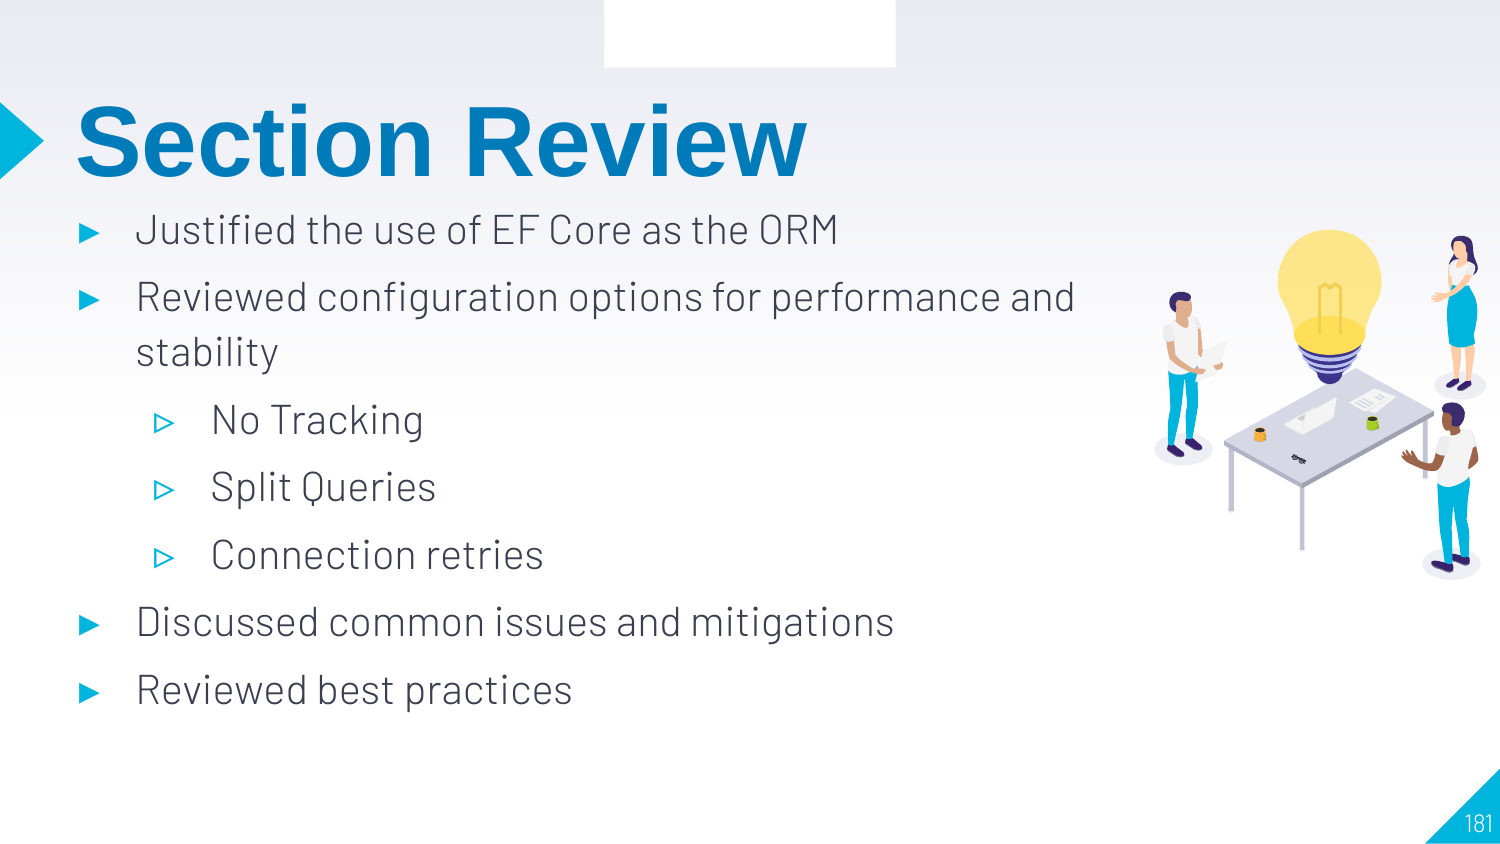

Section Overview

# Section Review
Justified the use of EF Core as the ORM
Reviewed configuration options for performance and stability
No Tracking
Split Queries
Connection retries
Discussed common issues and mitigations
Reviewed best practices

181